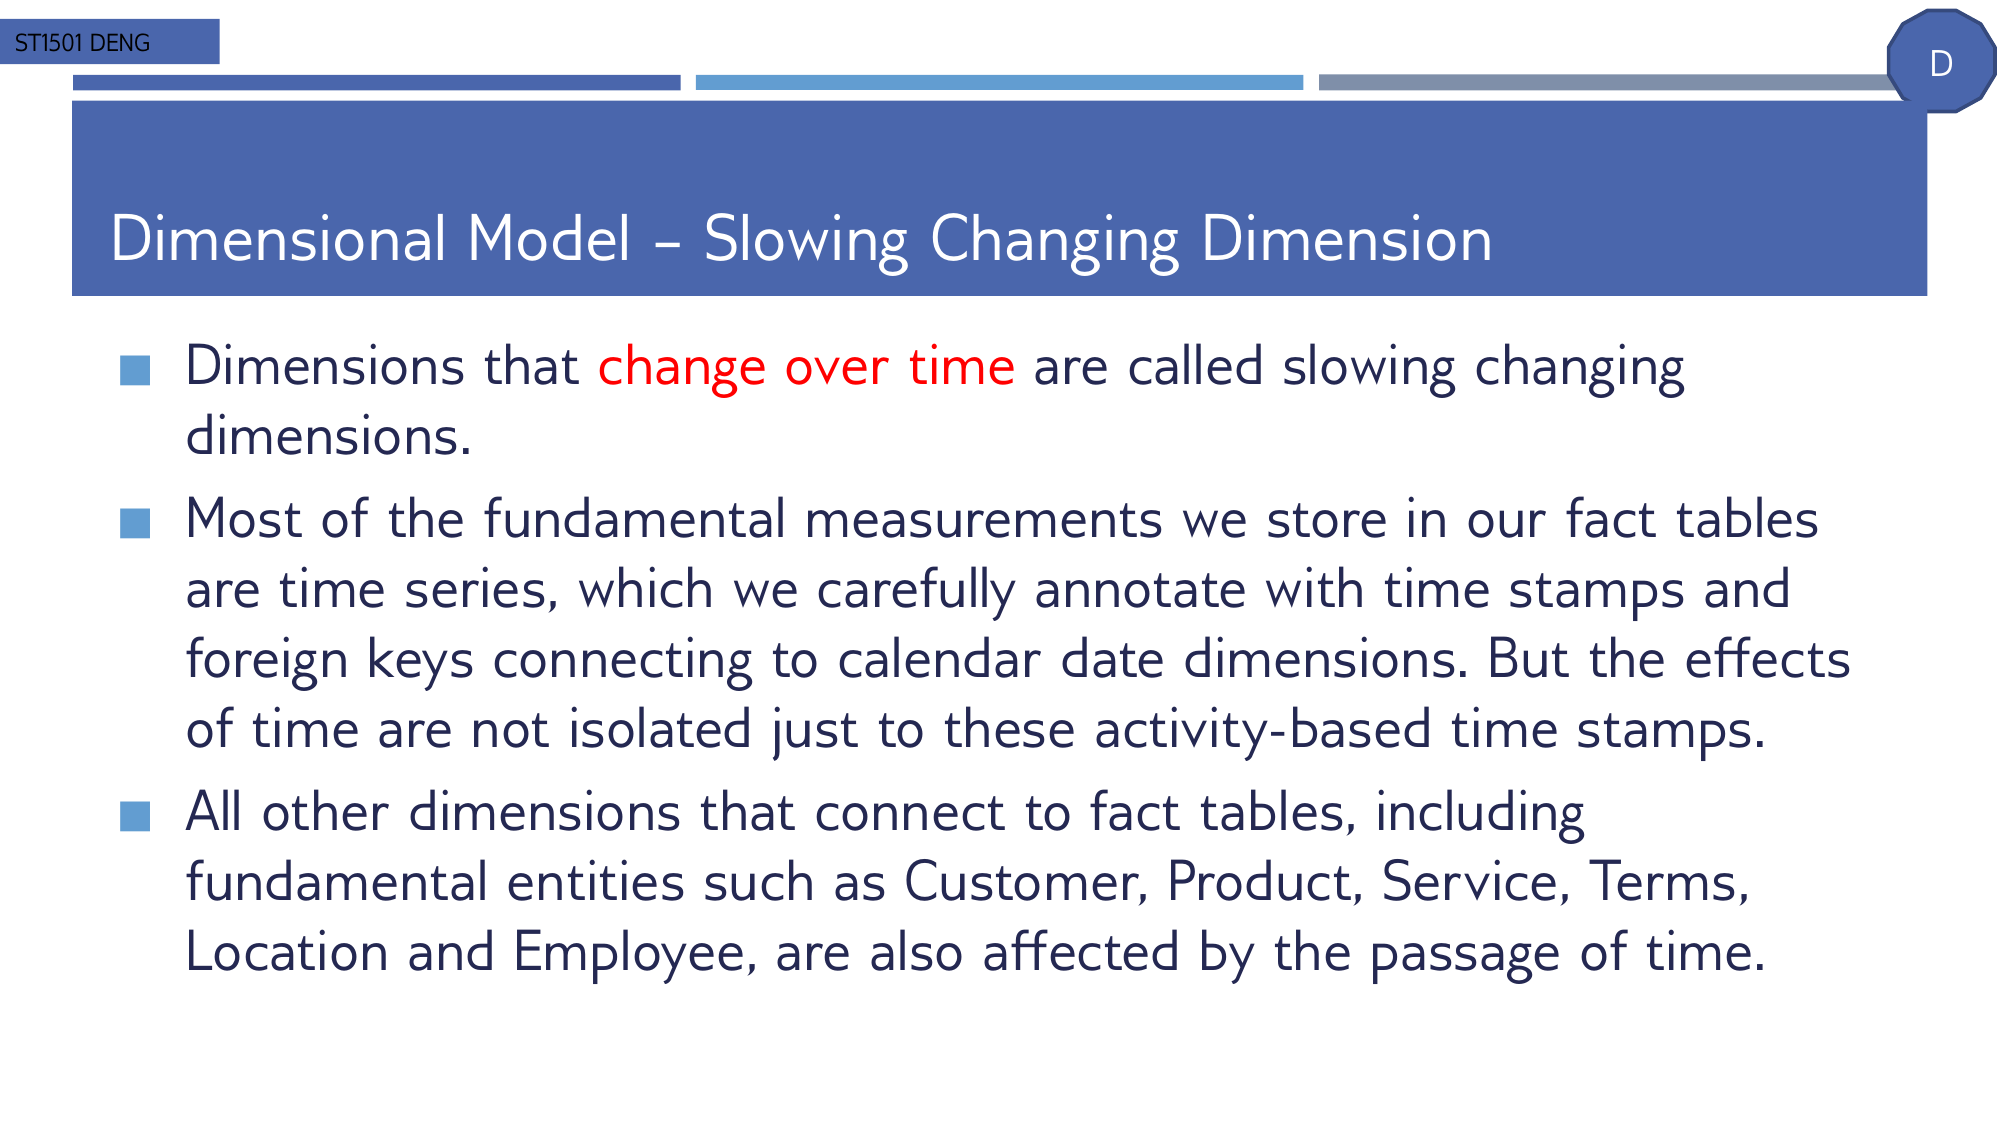

# Dimensional Model – Slowing Changing Dimension
Dimensions that change over time are called slowing changing dimensions.
Most of the fundamental measurements we store in our fact tables are time series, which we carefully annotate with time stamps and foreign keys connecting to calendar date dimensions. But the effects of time are not isolated just to these activity-based time stamps.
All other dimensions that connect to fact tables, including fundamental entities such as Customer, Product, Service, Terms, Location and Employee, are also affected by the passage of time.